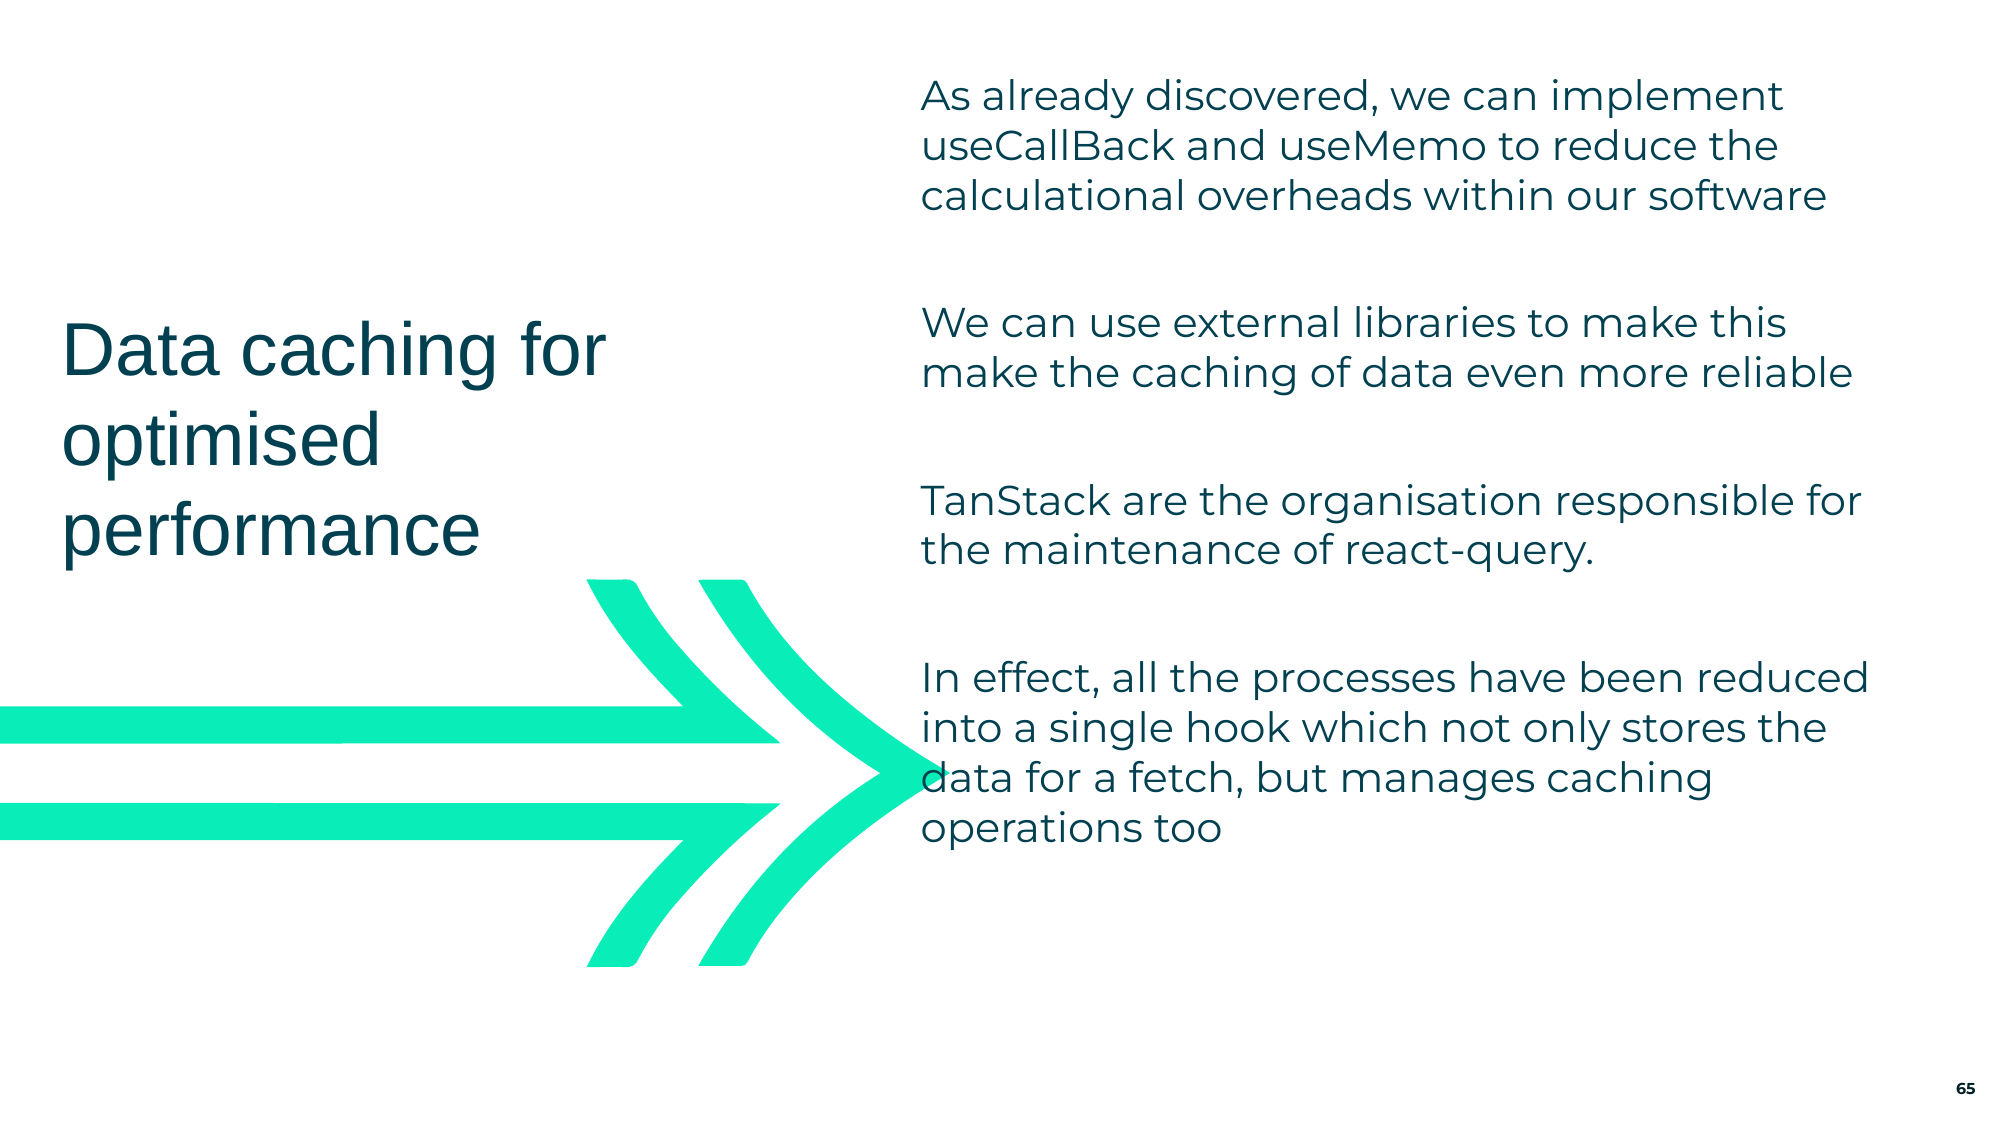

As already discovered, we can implement useCallBack and useMemo to reduce the calculational overheads within our software

We can use external libraries to make this make the caching of data even more reliable

TanStack are the organisation responsible for the maintenance of react-query.

In effect, all the processes have been reduced into a single hook which not only stores the data for a fetch, but manages caching operations too

Data caching for optimised performance
65